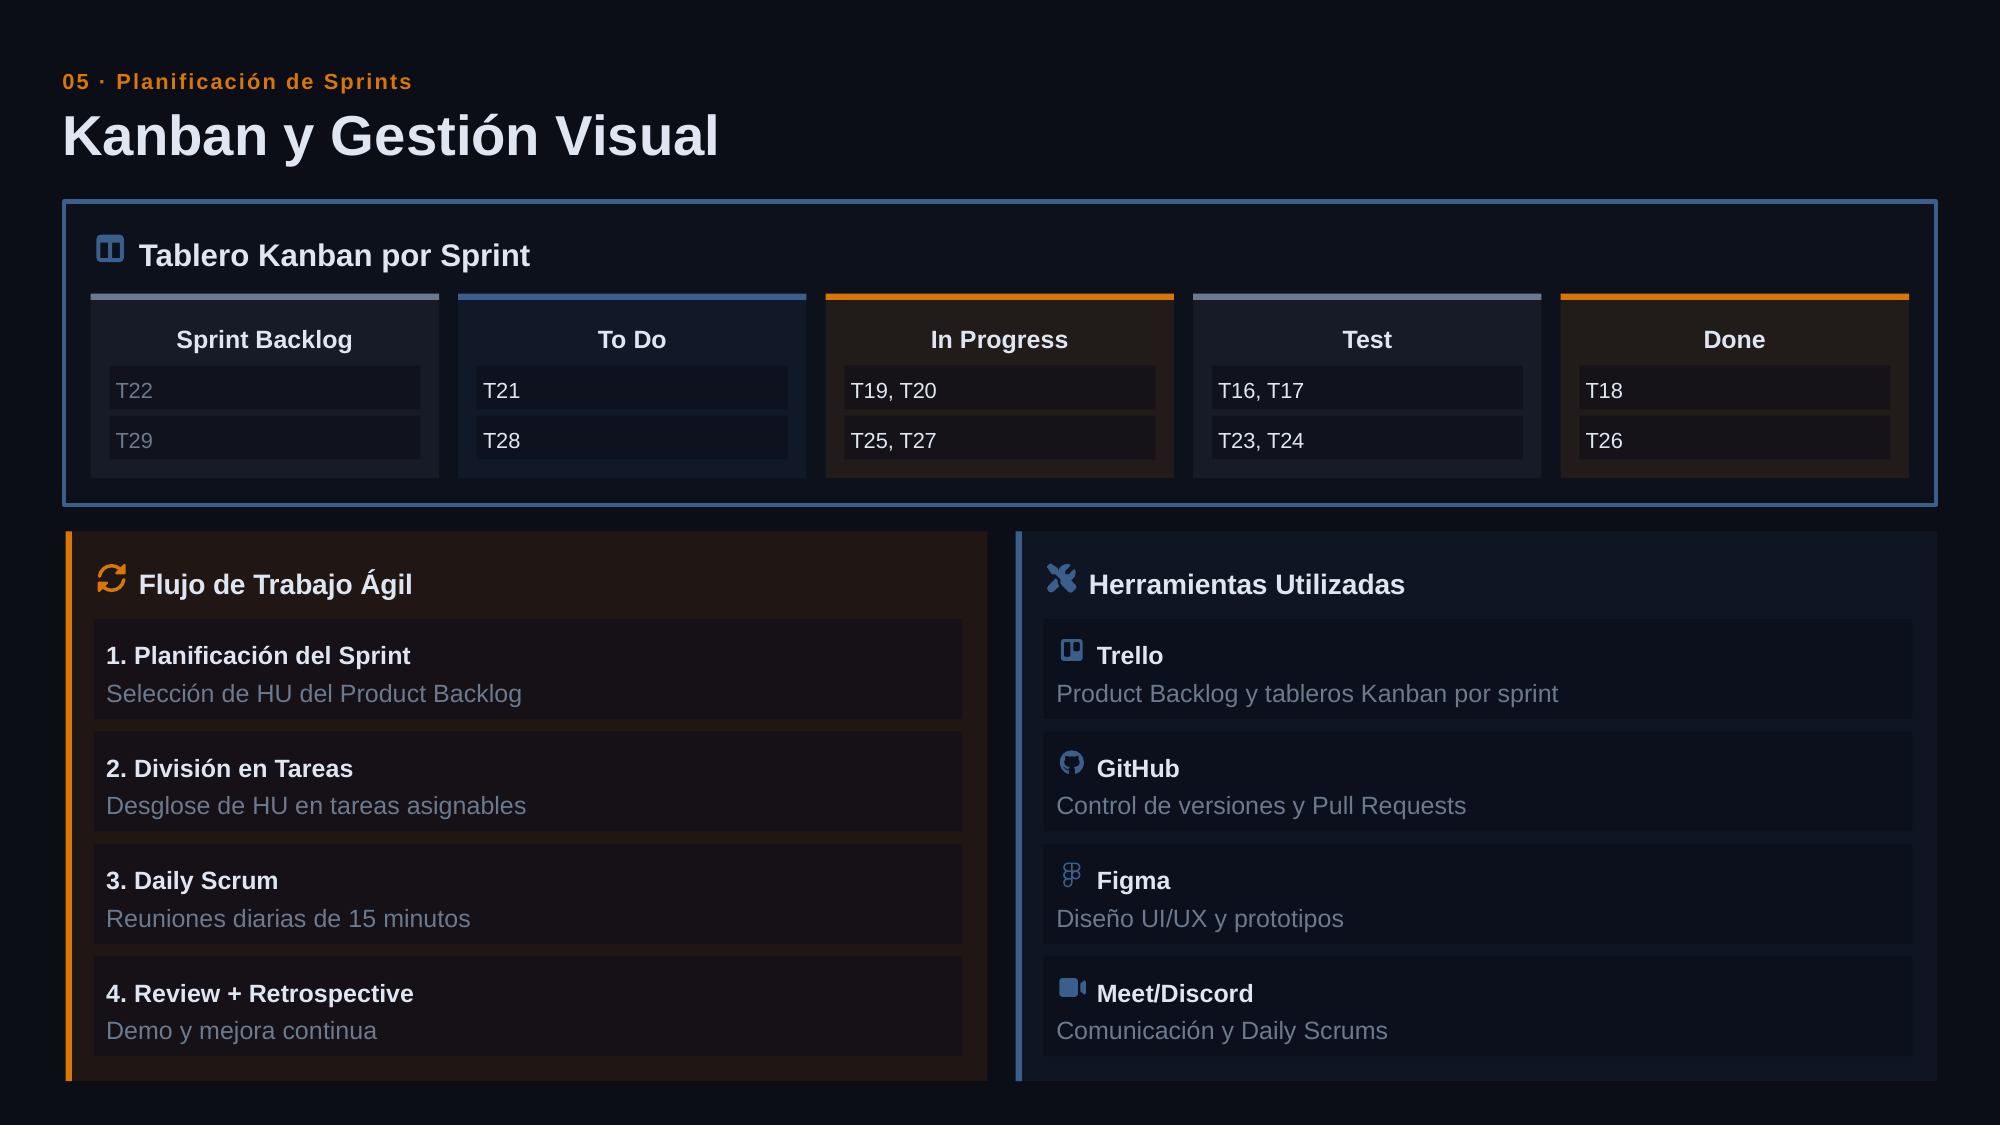

05 · Planificación de Sprints
Kanban y Gestión Visual

Tablero Kanban por Sprint

Sprint Backlog
To Do
In Progress
Test
Done

T22

T21

T19, T20

T16, T17

T18

T29

T28

T25, T27

T23, T24

T26

Flujo de Trabajo Ágil
Herramientas Utilizadas

1. Planificación del Sprint
Trello

Selección de HU del Product Backlog
Product Backlog y tableros Kanban por sprint

2. División en Tareas
GitHub

Desglose de HU en tareas asignables
Control de versiones y Pull Requests

3. Daily Scrum
Figma

Reuniones diarias de 15 minutos
Diseño UI/UX y prototipos

4. Review + Retrospective
Meet/Discord

Demo y mejora continua
Comunicación y Daily Scrums